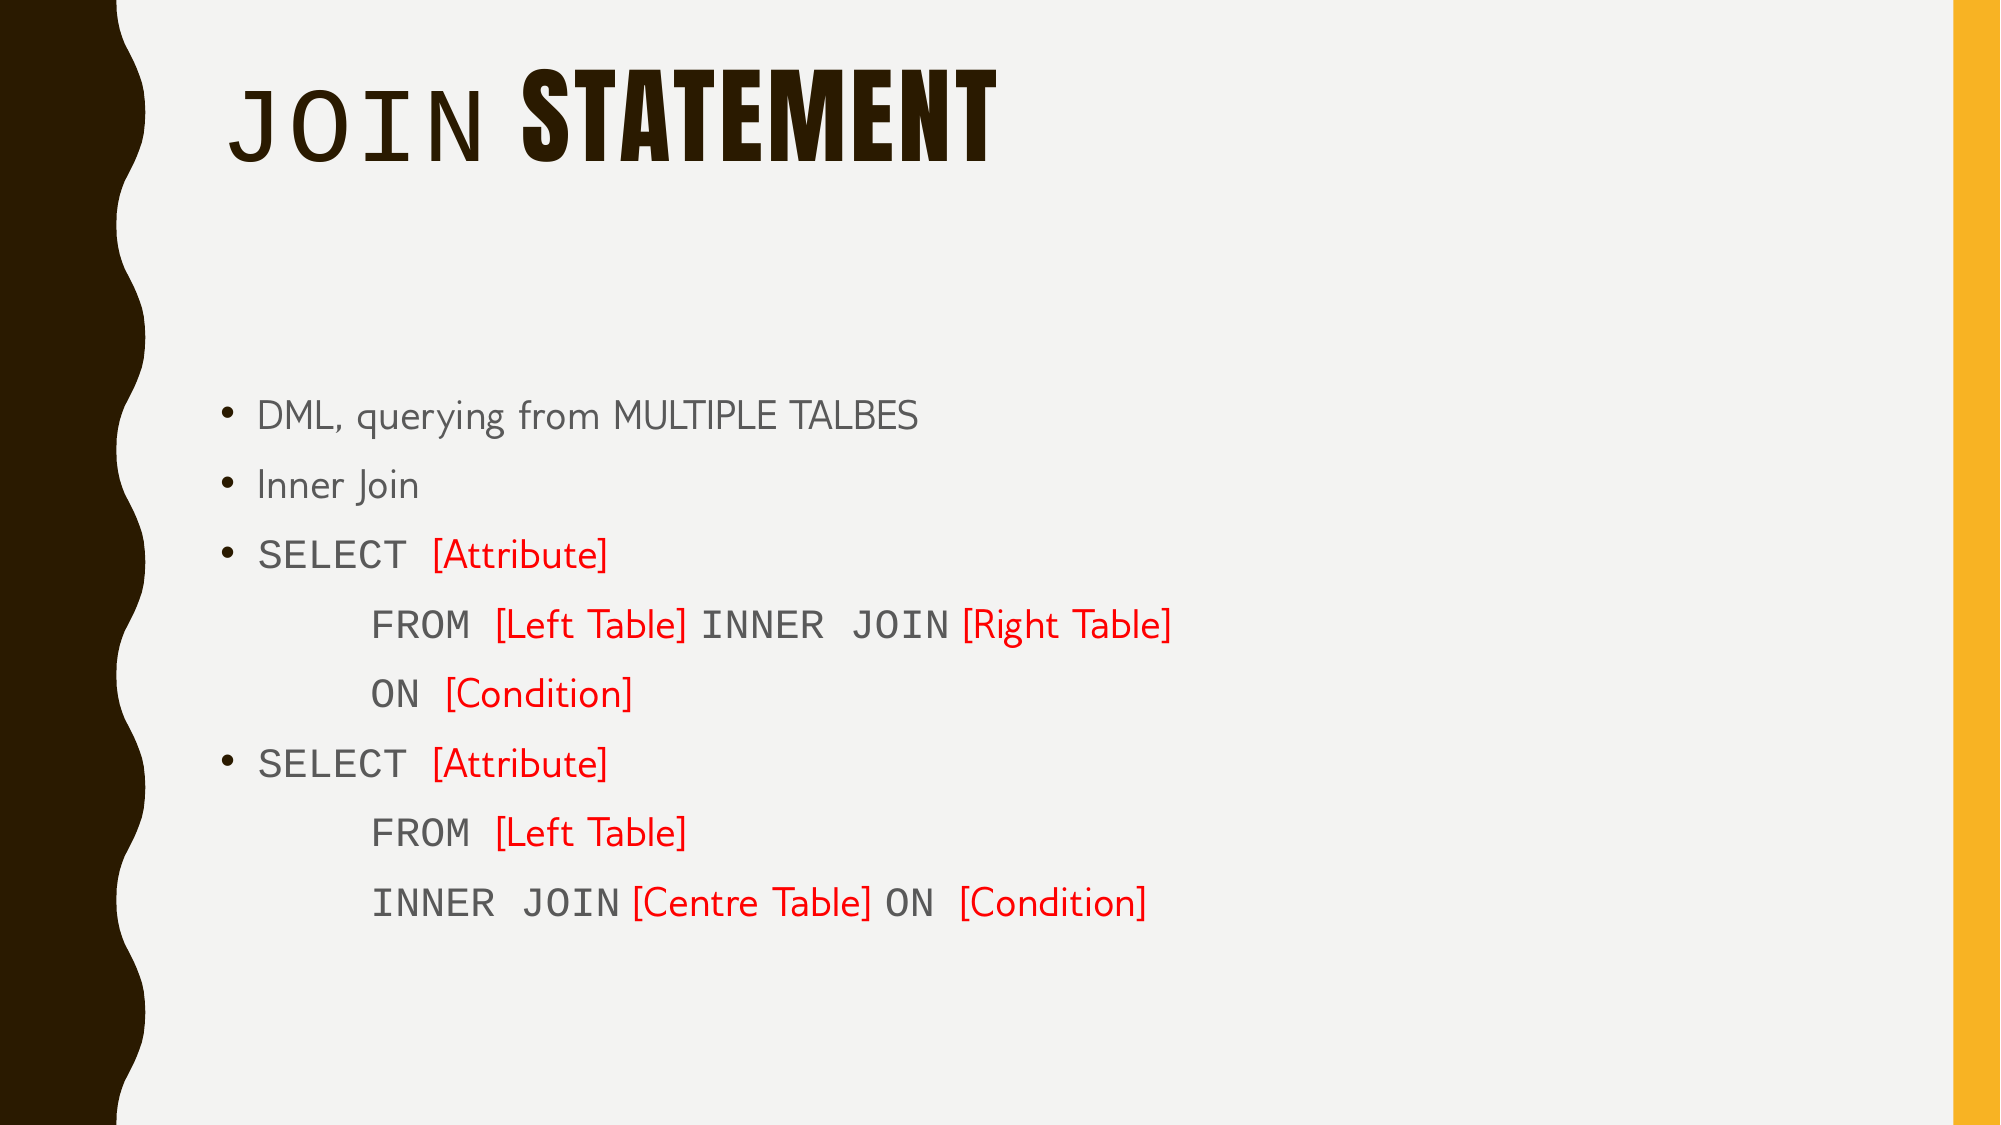

# Join STATEMENT
DML, querying from MULTIPLE TALBES
Inner Join
SELECT [Attribute]
	FROM [Left Table] INNER JOIN [Right Table]
	ON [Condition]
SELECT [Attribute]
	FROM [Left Table]
	INNER JOIN [Centre Table] ON [Condition]